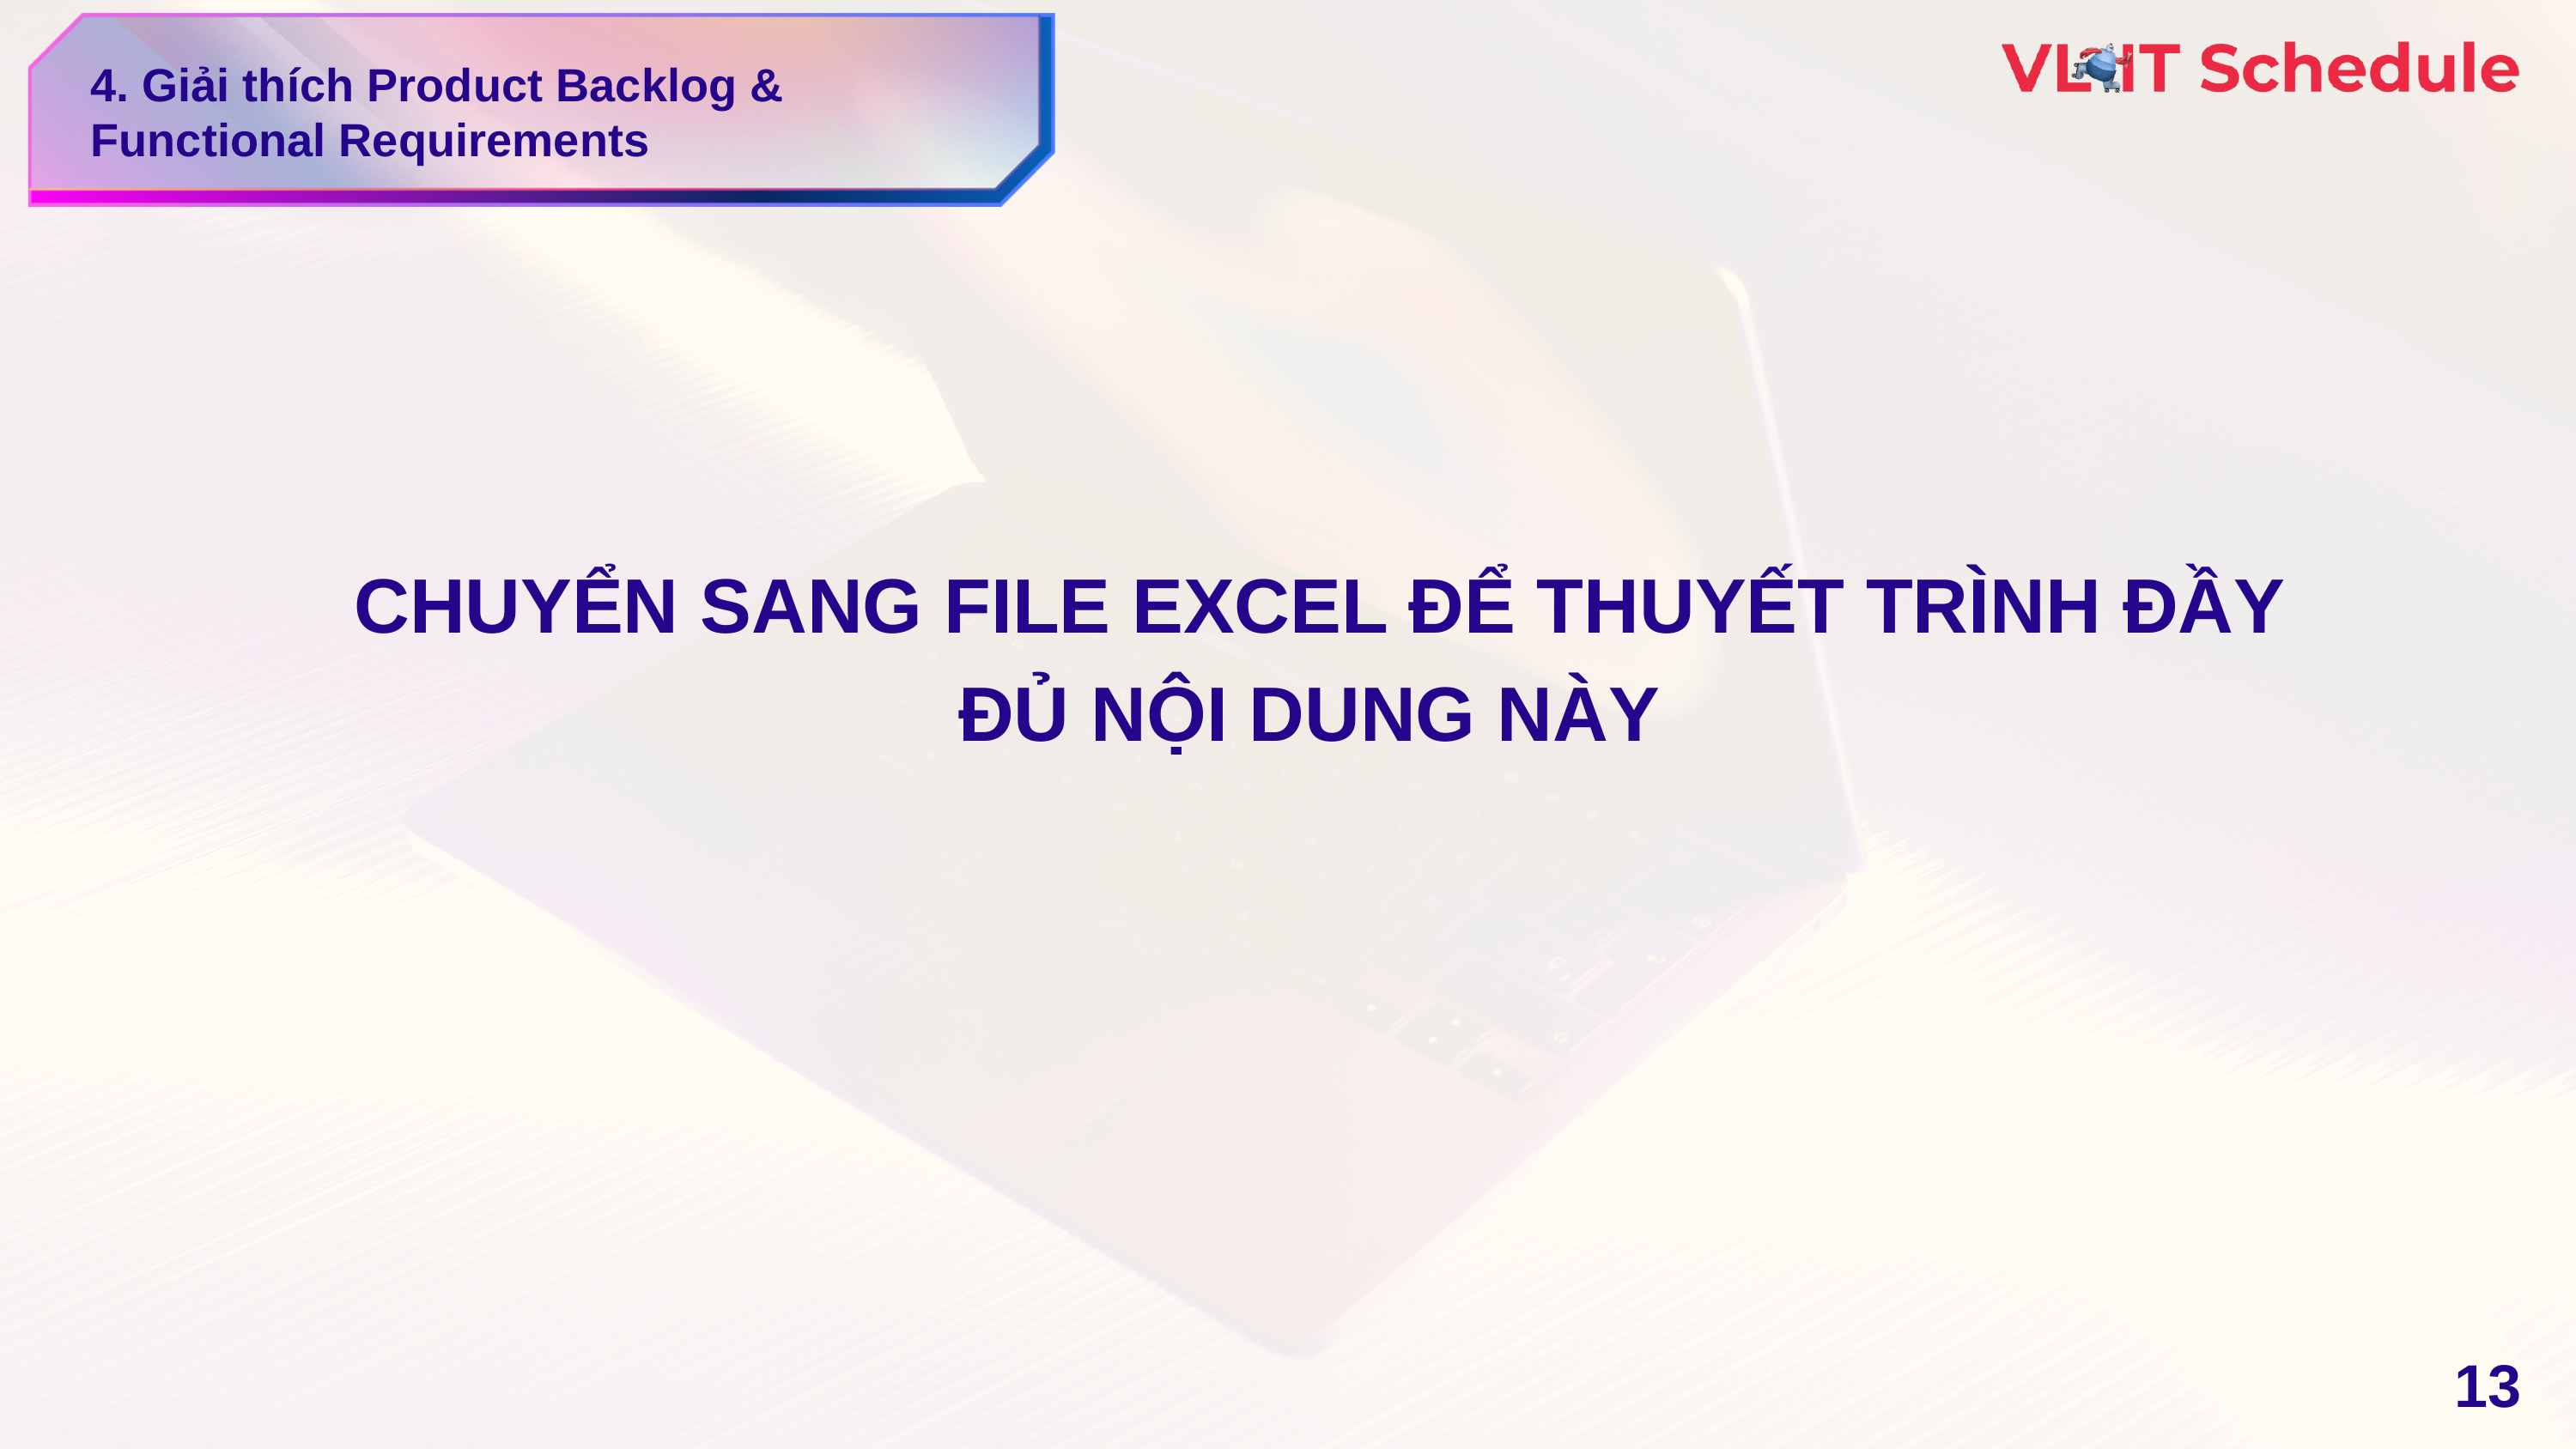

4. Giải thích Product Backlog &
Functional Requirements

CHUYỂN SANG FILE EXCEL ĐỂ THUYẾT TRÌNH ĐẦY ĐỦ NỘI DUNG NÀY
13